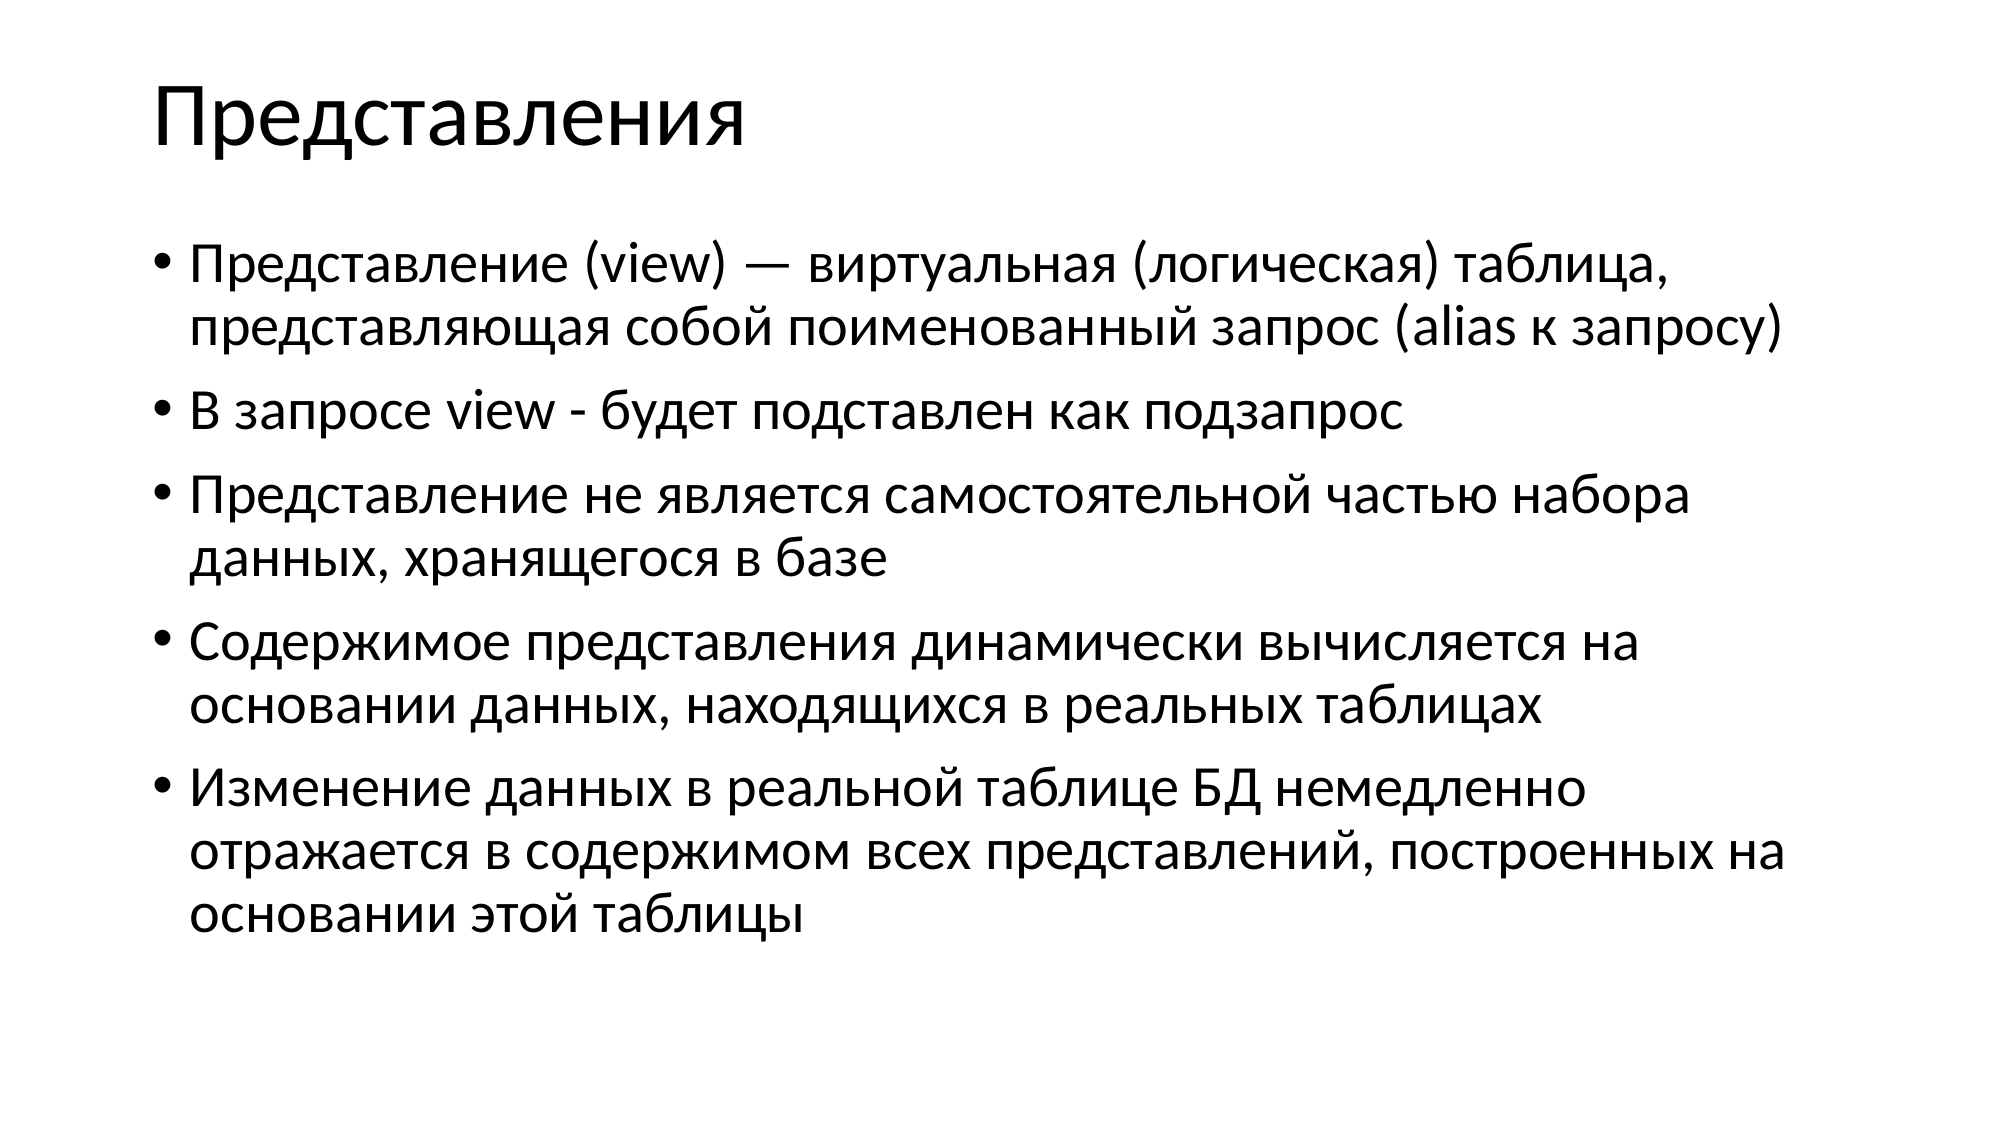

# Представления
Представление (view) — виртуальная (логическая) таблица, представляющая собой поименованный запрос (alias к запросу)
В запросе view - будет подставлен как подзапрос
Представление не является самостоятельной частью набора данных, хранящегося в базе
Содержимое представления динамически вычисляется на основании данных, находящихся в реальных таблицах
Изменение данных в реальной таблице БД немедленно отражается в содержимом всех представлений, построенных на основании этой таблицы